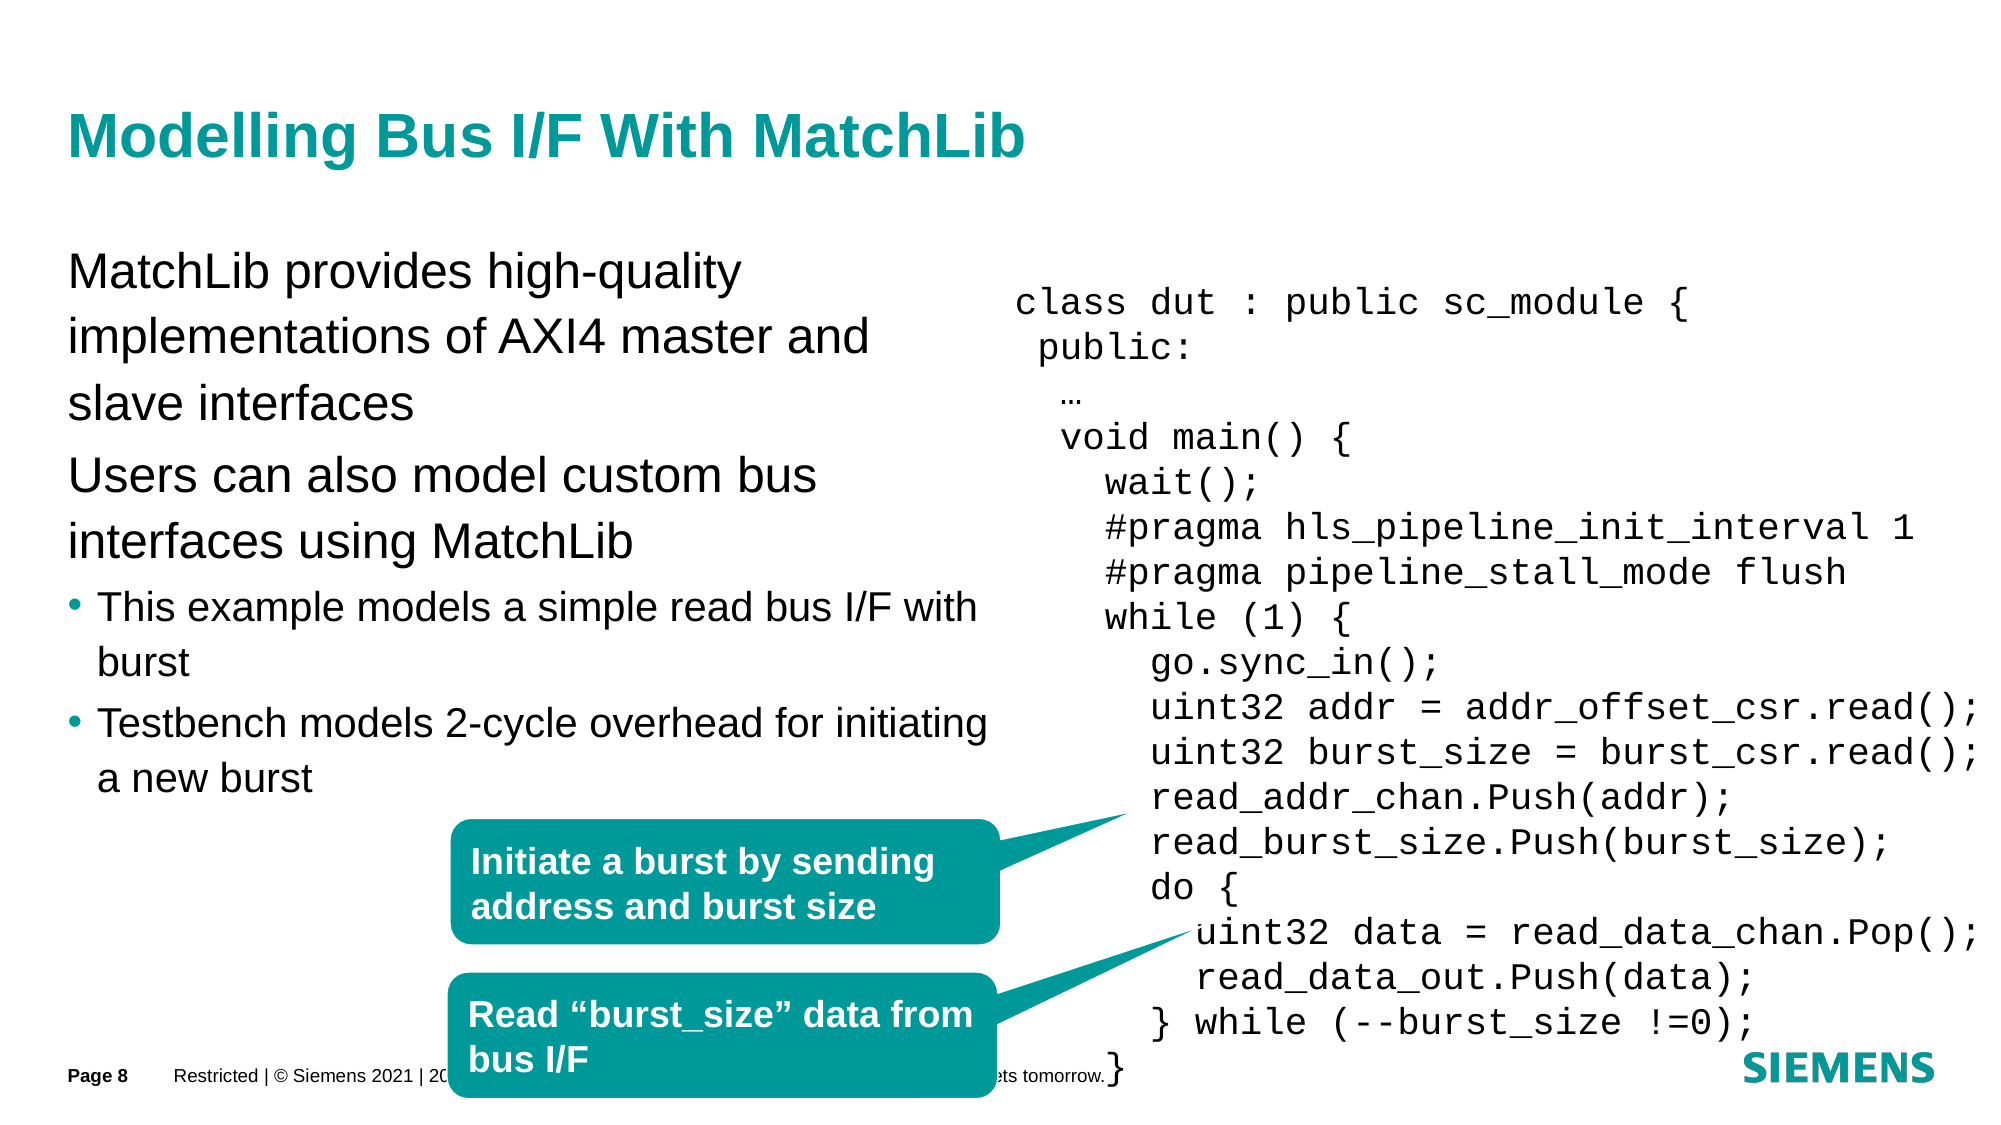

# Modelling Bus I/F With MatchLib
MatchLib provides high-quality implementations of AXI4 master and slave interfaces
Users can also model custom bus interfaces using MatchLib
This example models a simple read bus I/F with burst
Testbench models 2-cycle overhead for initiating a new burst
class dut : public sc_module {
 public:
  …
  void main() {
    wait();
    #pragma hls_pipeline_init_interval 1
    #pragma pipeline_stall_mode flush
    while (1) {
      go.sync_in();
      uint32 addr = addr_offset_csr.read();
      uint32 burst_size = burst_csr.read();
      read_addr_chan.Push(addr);
      read_burst_size.Push(burst_size);
      do {
        uint32 data = read_data_chan.Pop();
        read_data_out.Push(data);
      } while (--burst_size !=0);
    }
Initiate a burst by sending address and burst size
Read “burst_size” data from bus I/F
8
Restricted | © Siemens 2021 | 2021-04-15 | Siemens Digital Industries Software | Where today meets tomorrow.